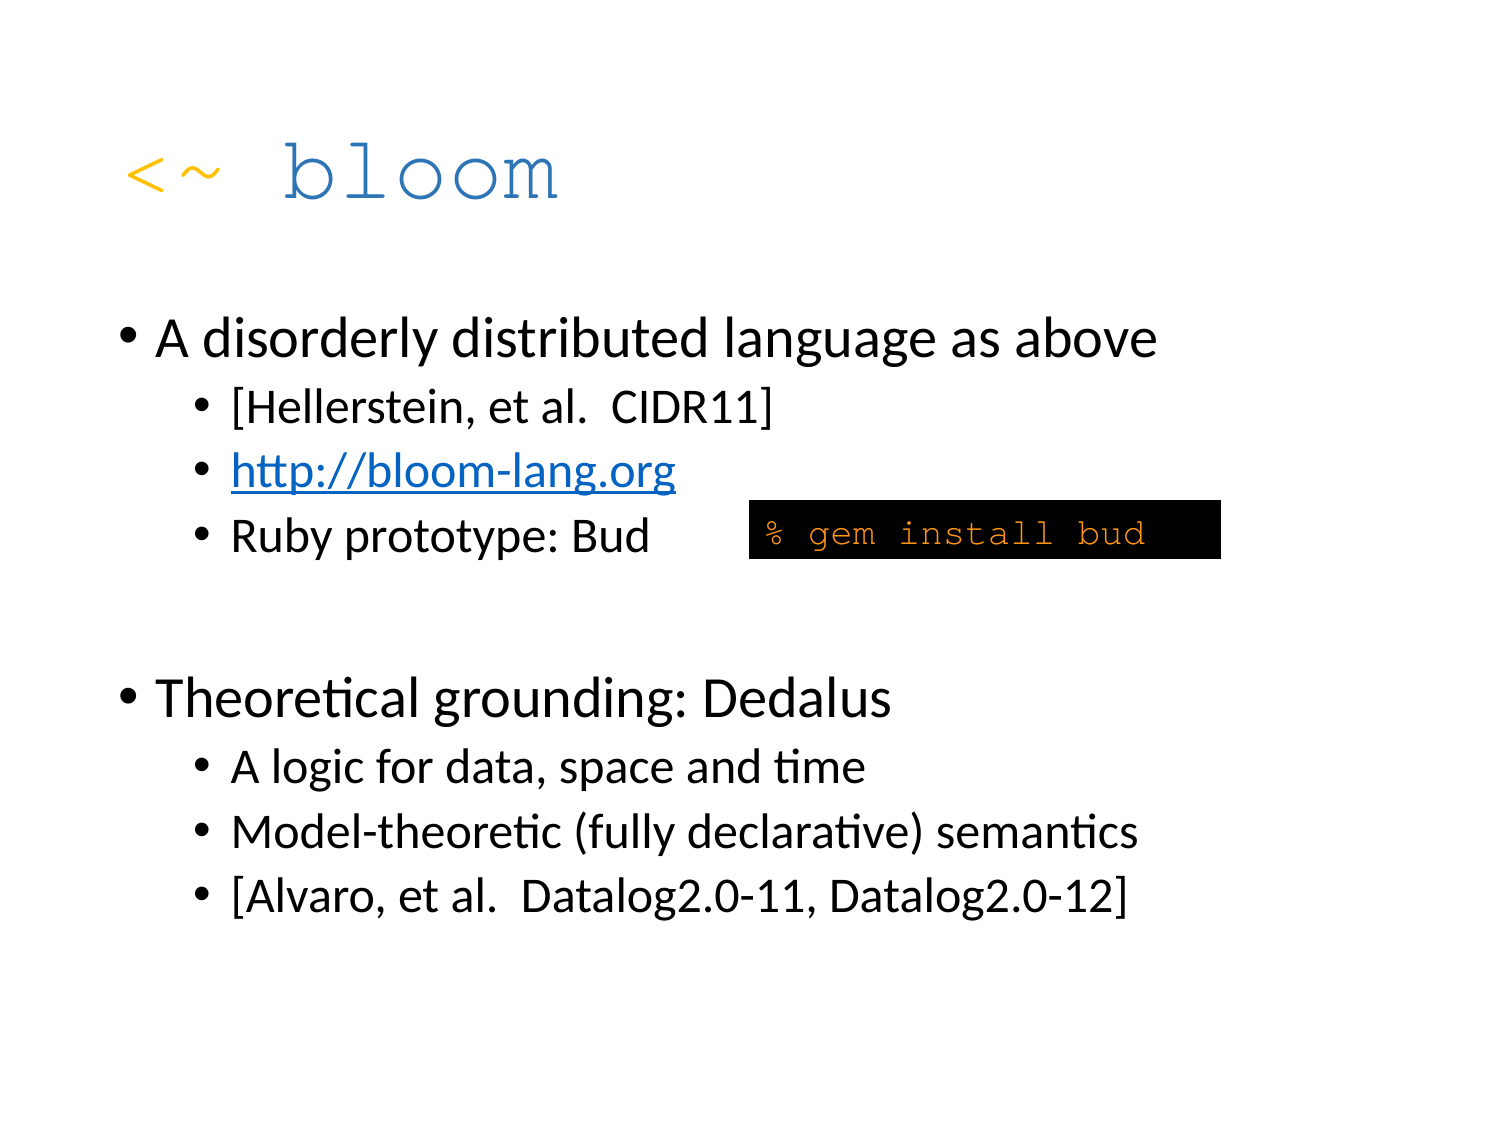

# <~ bloom
A disorderly distributed language as above
[Hellerstein, et al.  CIDR11]
http://bloom-lang.org
Ruby prototype: Bud

Theoretical grounding: Dedalus
A logic for data, space and time
Model-theoretic (fully declarative) semantics
[Alvaro, et al.  Datalog2.0-11, Datalog2.0-12]

% gem install bud